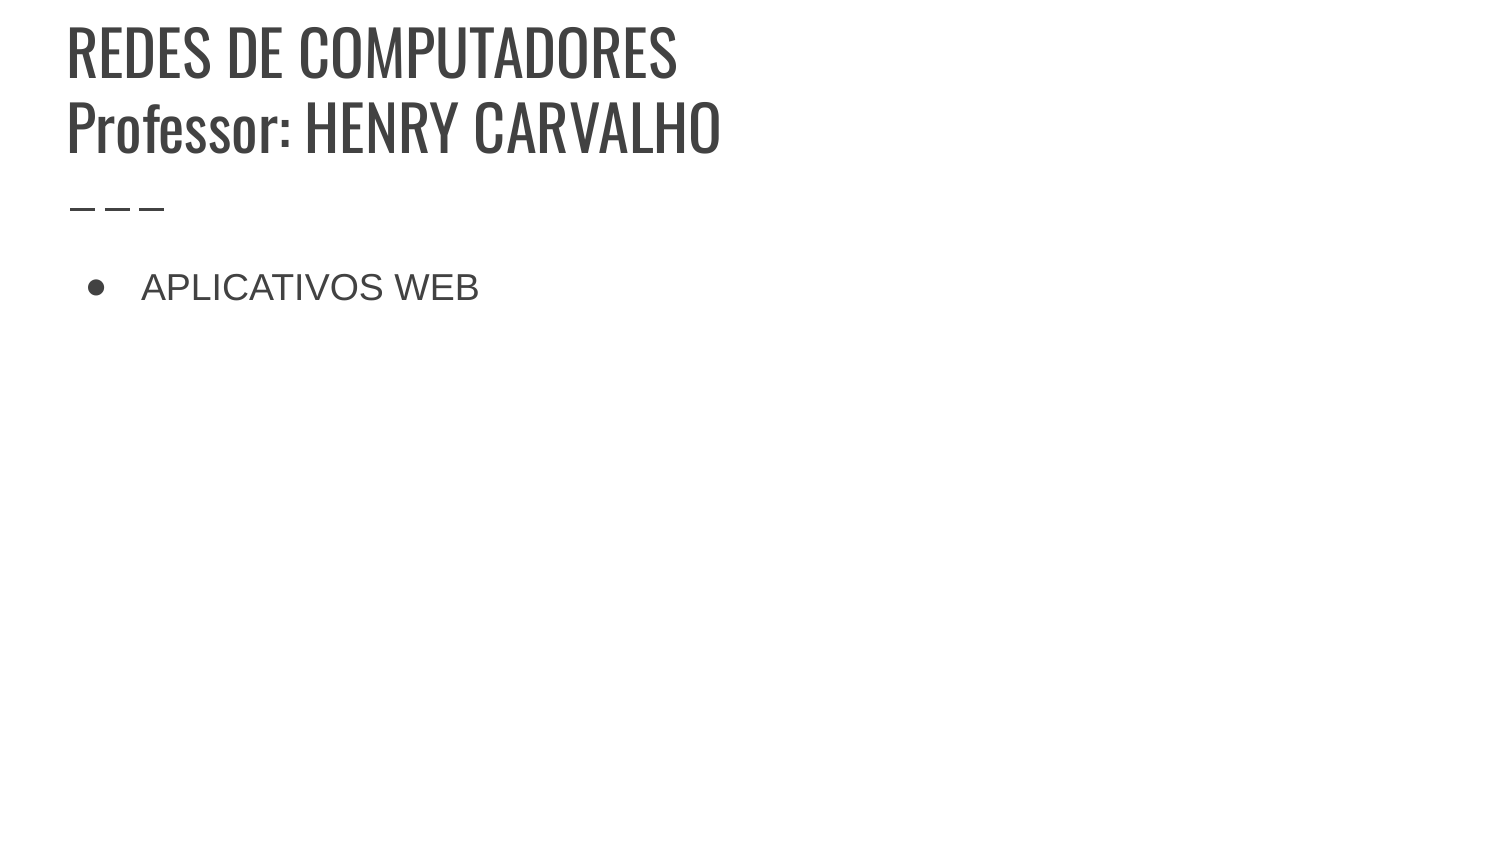

# REDES DE COMPUTADORES Professor: HENRY CARVALHO
APLICATIVOS WEB